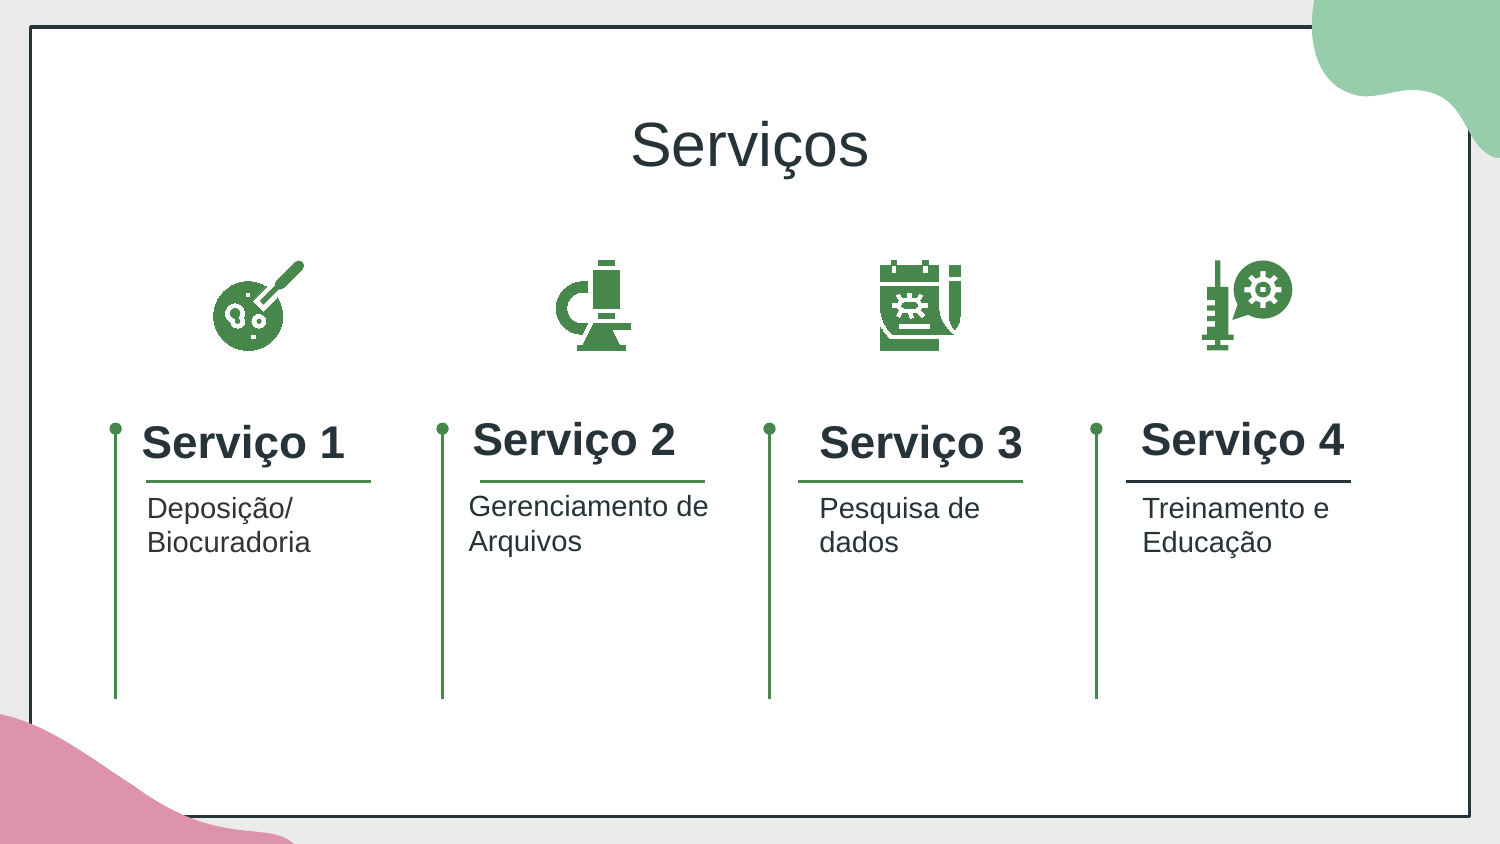

# Serviços

Serviço 2
Gerenciamento de Arquivos
Serviço 4
Treinamento e Educação
Serviço 1
Deposição/Biocuradoria
Serviço 3
Pesquisa de dados